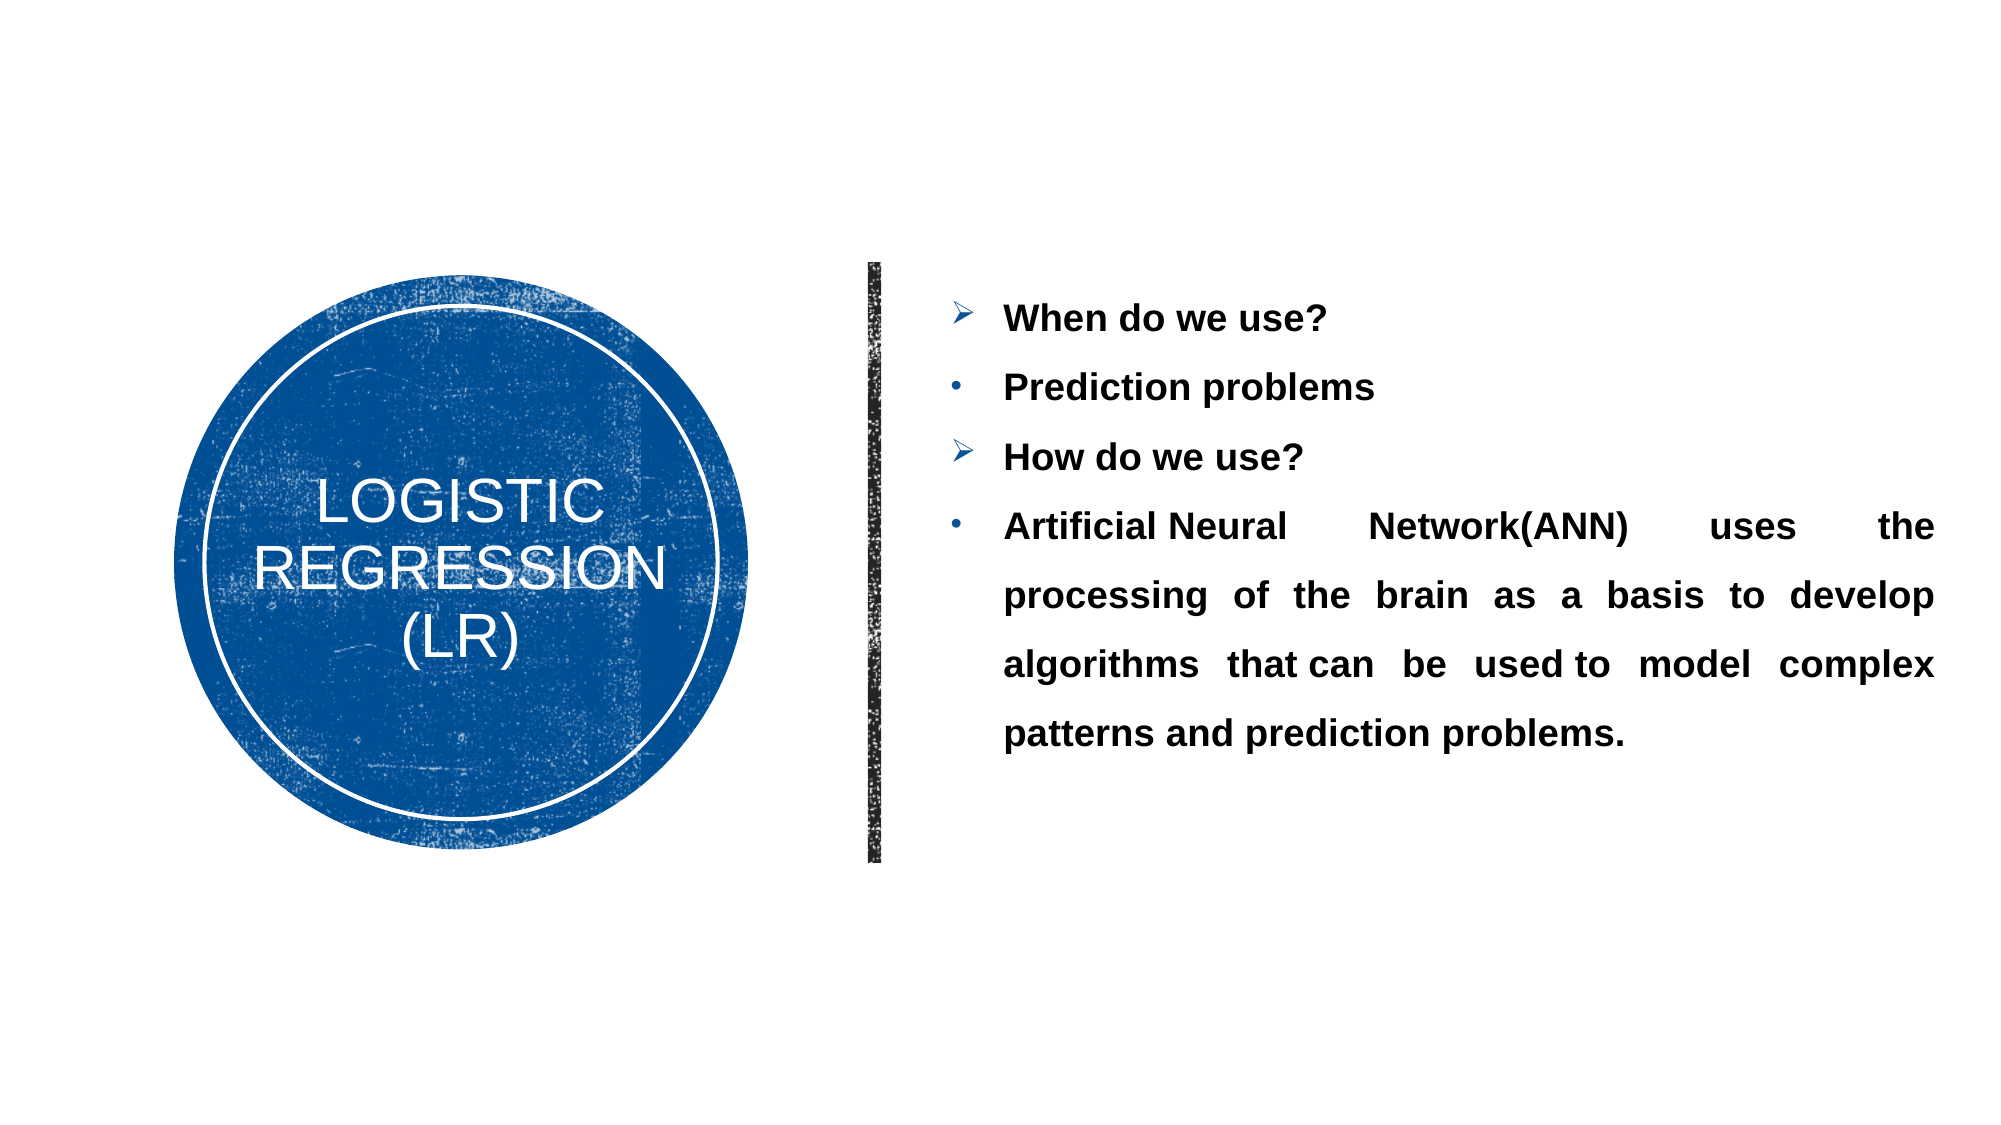

When do we use?
Prediction problems
How do we use?
Artificial Neural Network(ANN) uses the processing of the brain as a basis to develop algorithms that can be used to model complex patterns and prediction problems.

# Logistic Regression (LR)